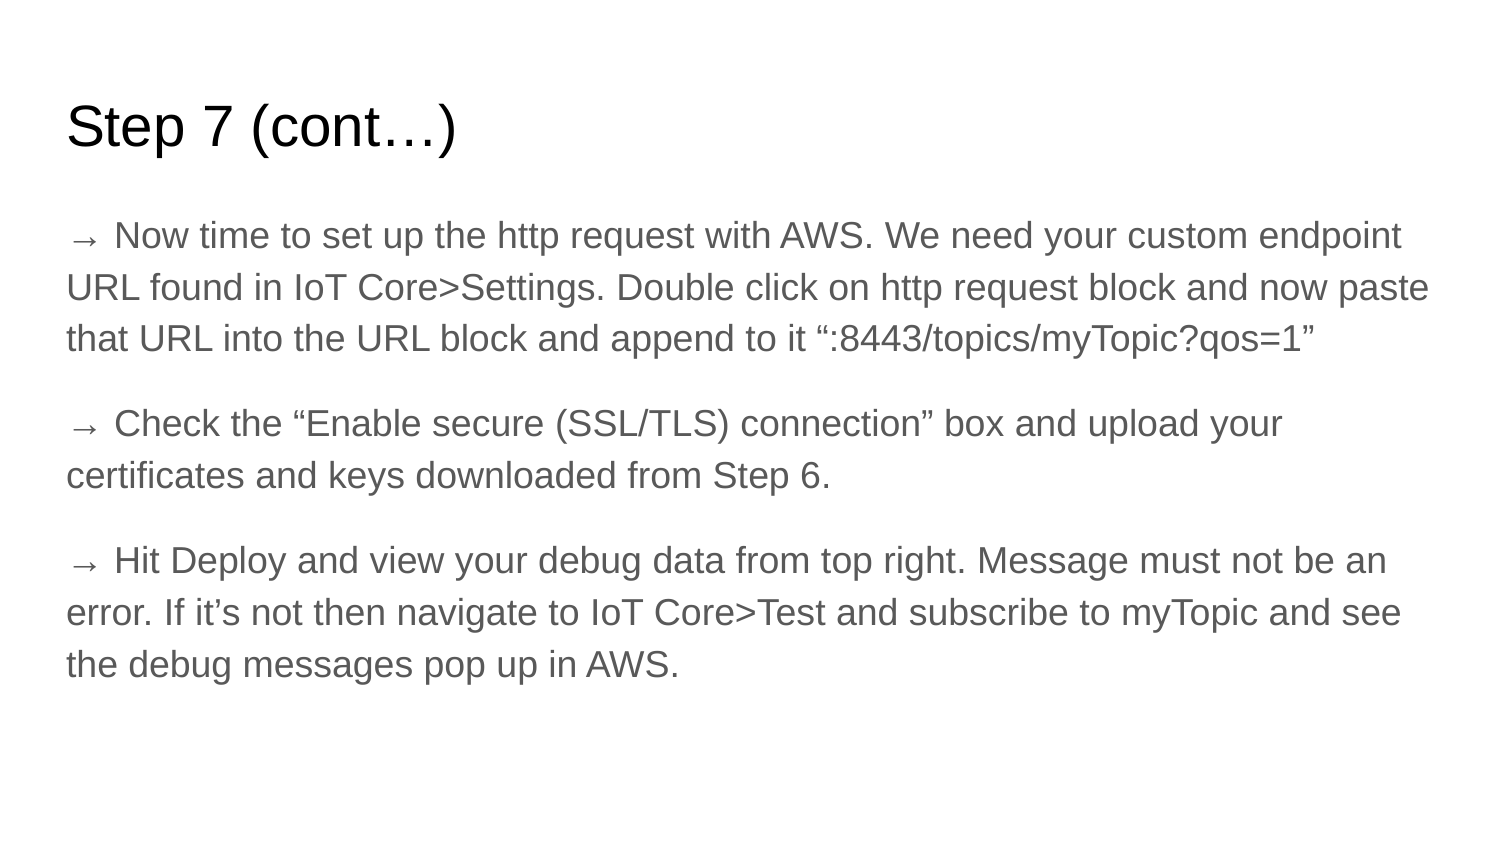

# Step 7 (cont…)
→ Now time to set up the http request with AWS. We need your custom endpoint URL found in IoT Core>Settings. Double click on http request block and now paste that URL into the URL block and append to it “:8443/topics/myTopic?qos=1”
→ Check the “Enable secure (SSL/TLS) connection” box and upload your certificates and keys downloaded from Step 6.
→ Hit Deploy and view your debug data from top right. Message must not be an error. If it’s not then navigate to IoT Core>Test and subscribe to myTopic and see the debug messages pop up in AWS.